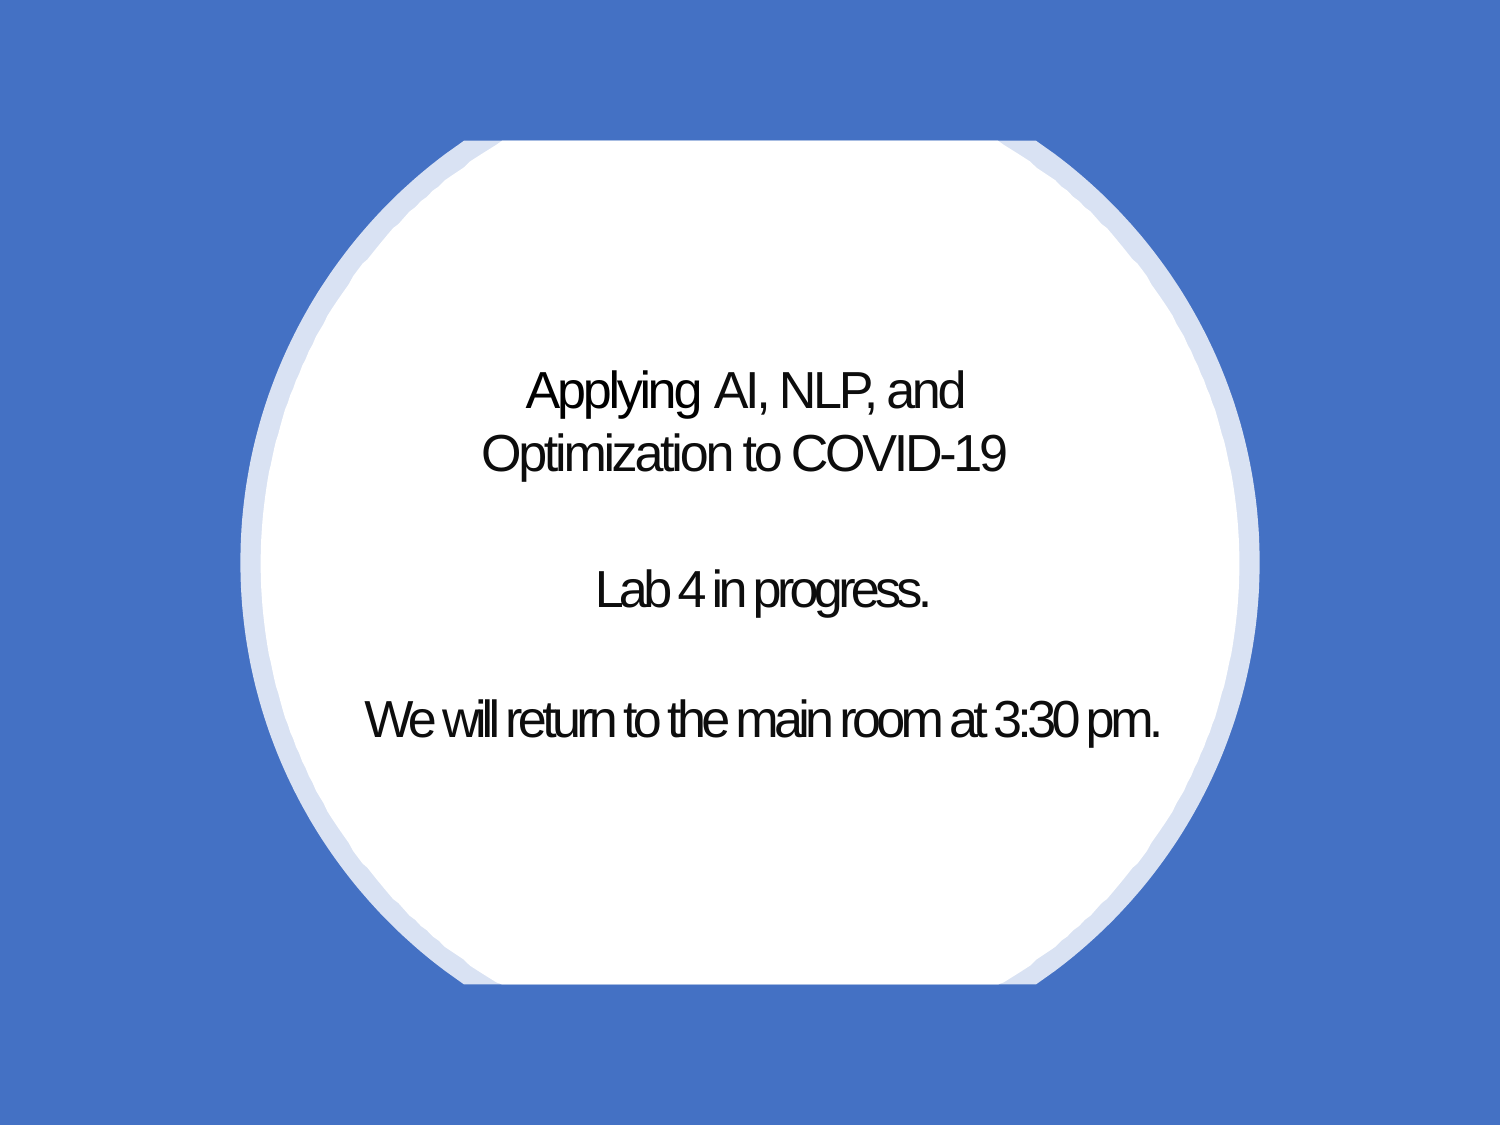

# Applying AI, NLP, and Optimization to COVID-19
Lab 4 in progress.

We will return to the main room at 3:30 pm.